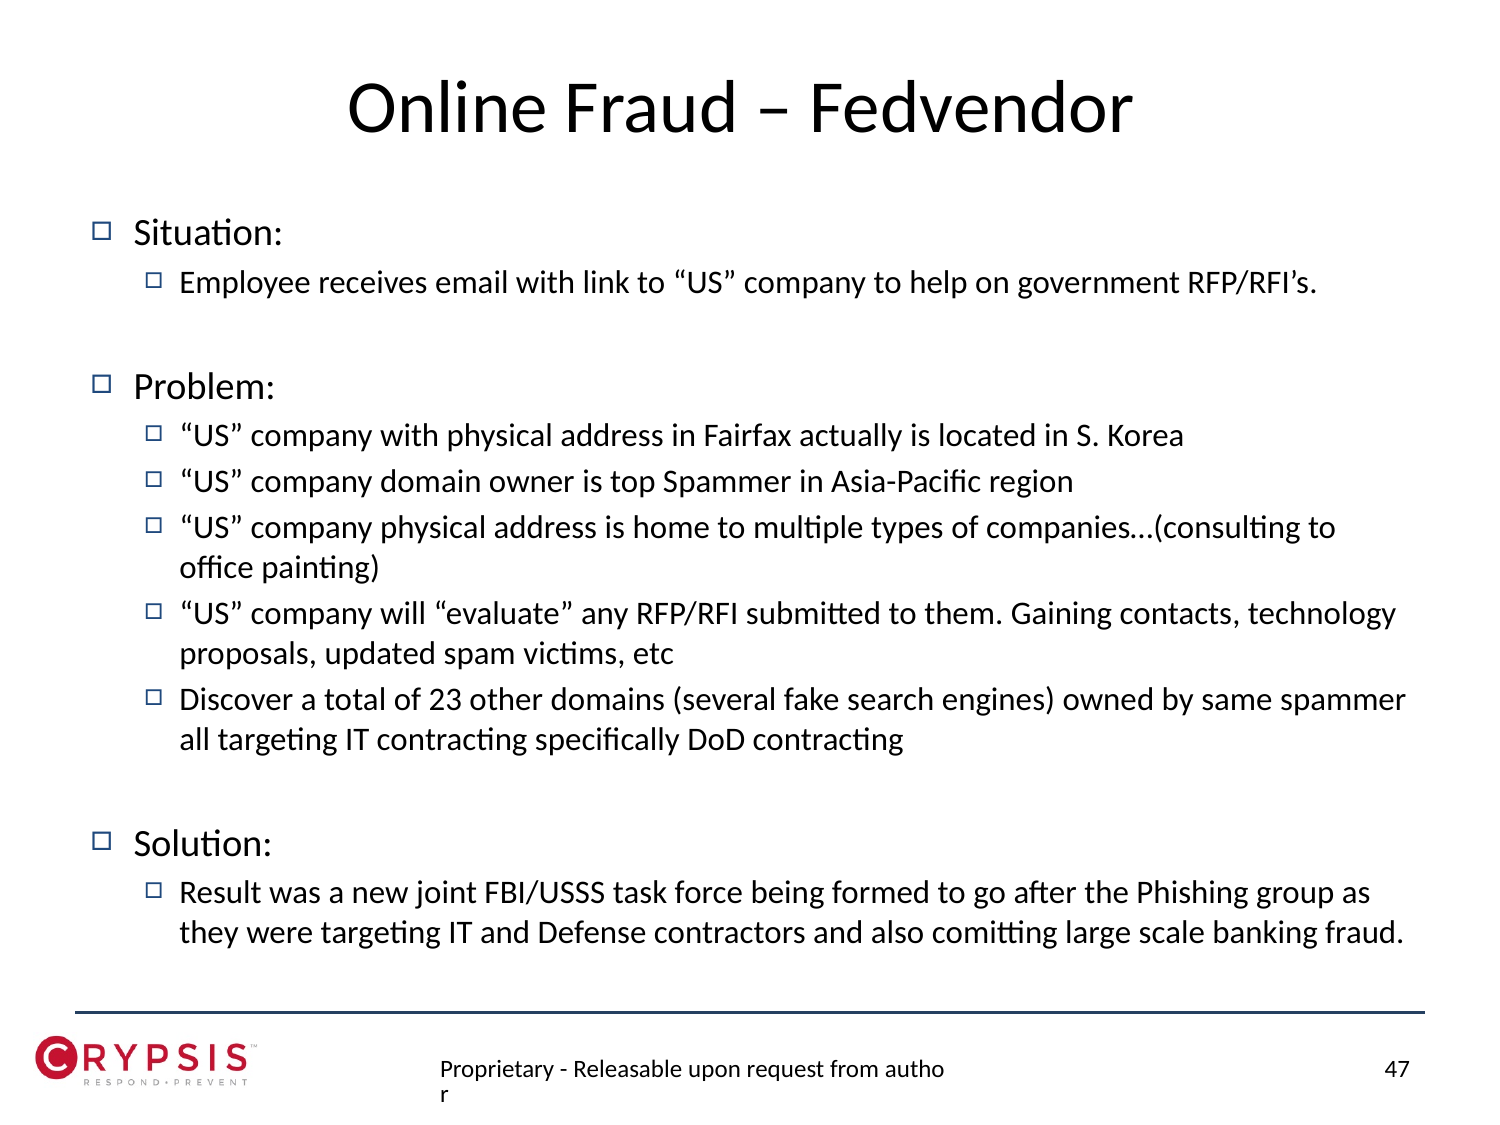

# Online Fraud – Fedvendor
Situation:
Employee receives email with link to “US” company to help on government RFP/RFI’s.

Problem:
“US” company with physical address in Fairfax actually is located in S. Korea
“US” company domain owner is top Spammer in Asia-Pacific region
“US” company physical address is home to multiple types of companies…(consulting to office painting)
“US” company will “evaluate” any RFP/RFI submitted to them. Gaining contacts, technology proposals, updated spam victims, etc
Discover a total of 23 other domains (several fake search engines) owned by same spammer all targeting IT contracting specifically DoD contracting

Solution:
Result was a new joint FBI/USSS task force being formed to go after the Phishing group as they were targeting IT and Defense contractors and also comitting large scale banking fraud.

Proprietary - Releasable upon request from author
47